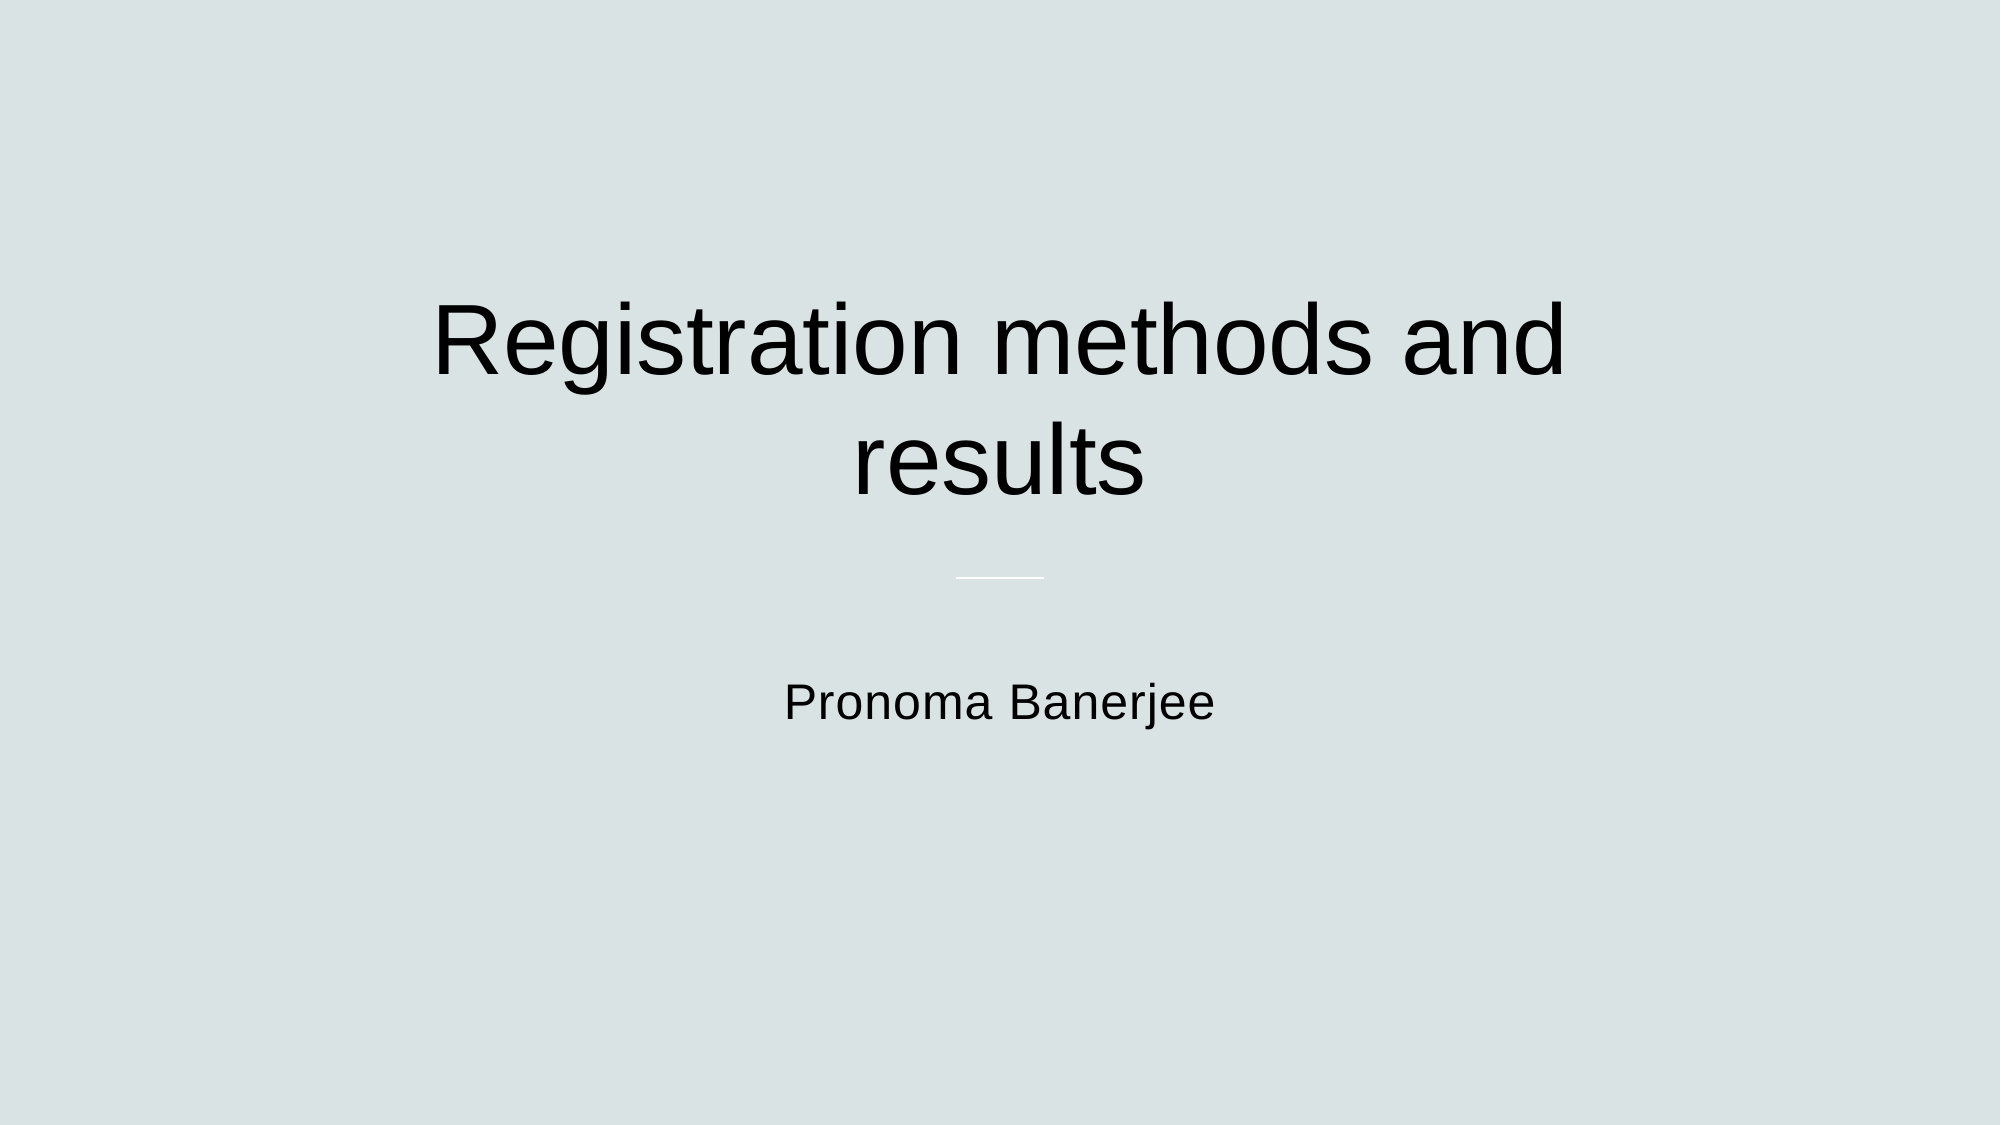

# Registration methods and results
Pronoma Banerjee